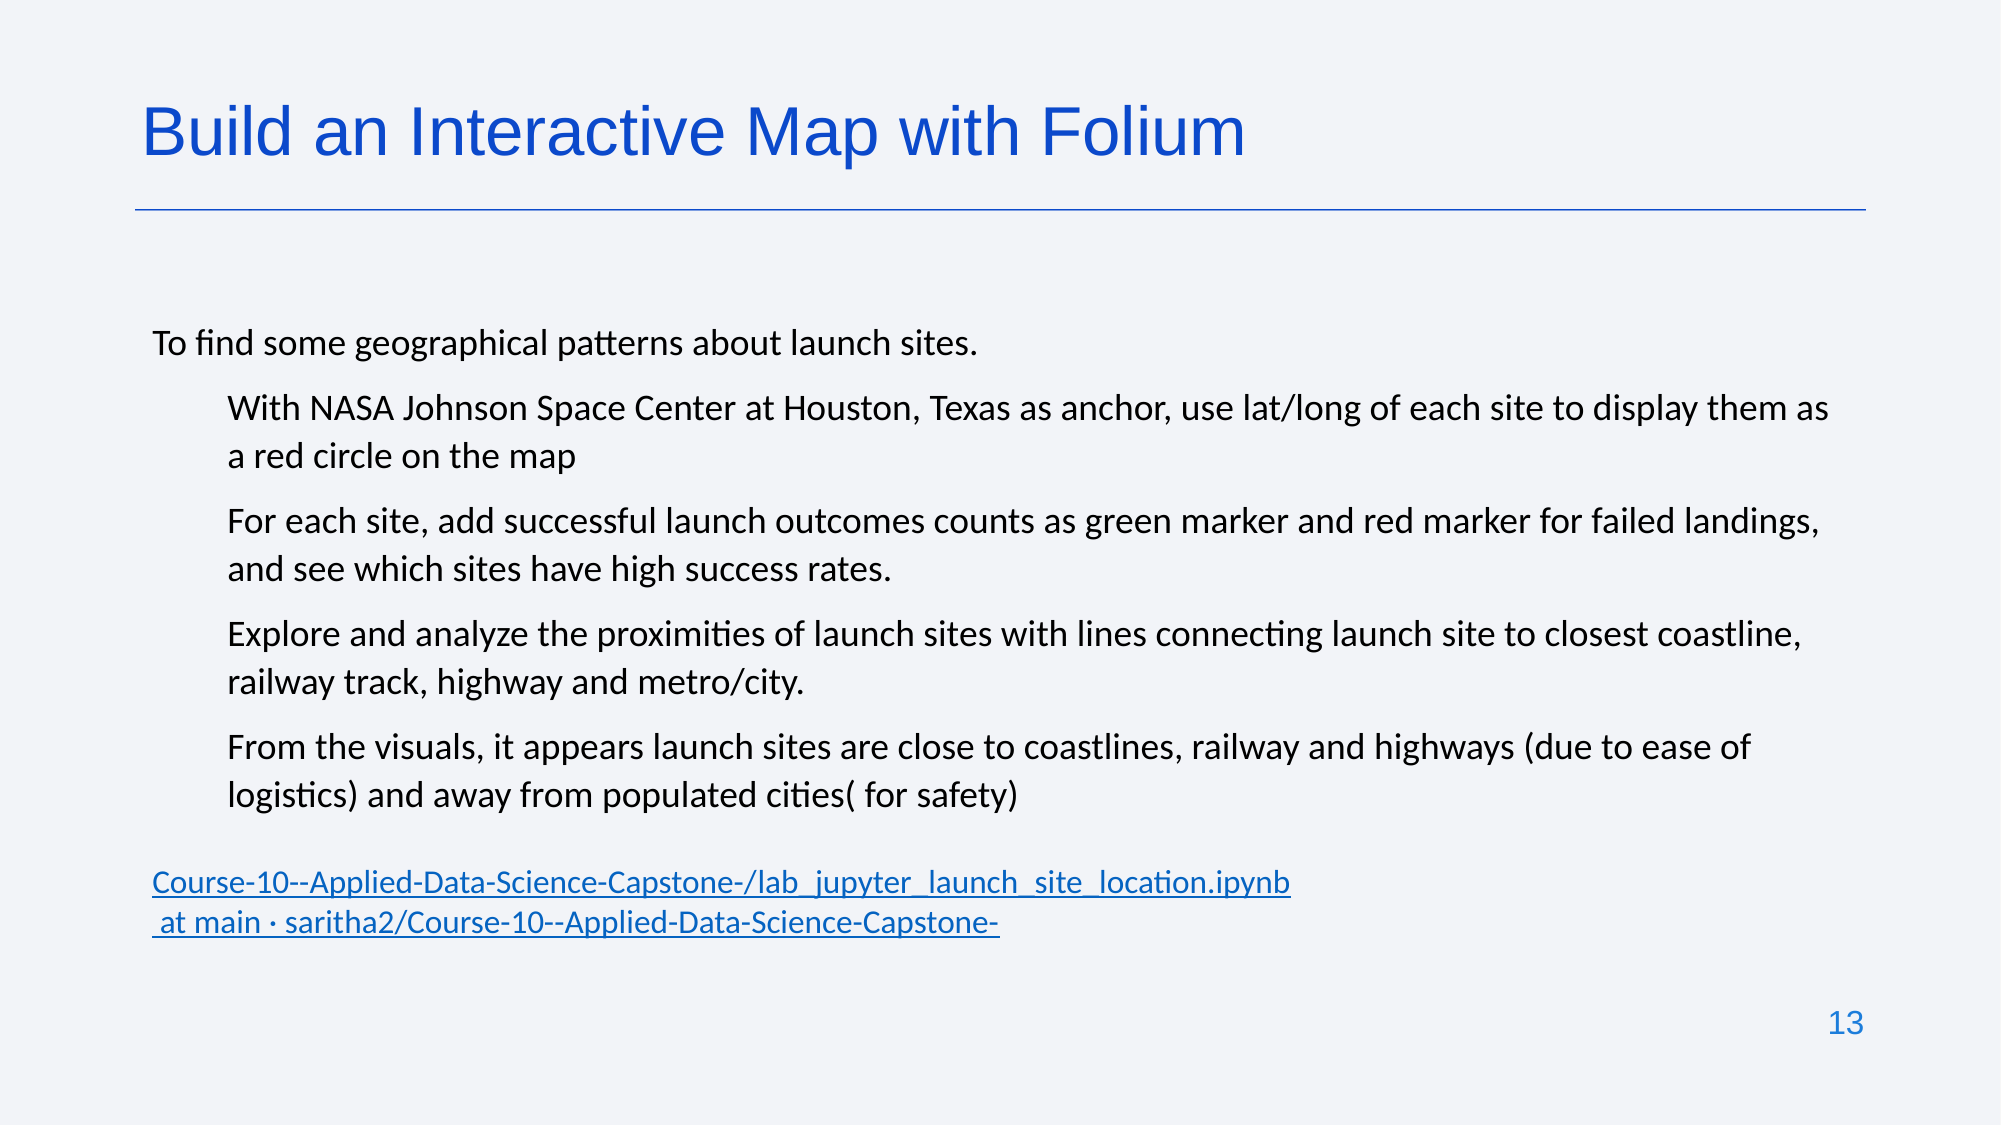

Build an Interactive Map with Folium
To find some geographical patterns about launch sites.
With NASA Johnson Space Center at Houston, Texas as anchor, use lat/long of each site to display them as a red circle on the map
For each site, add successful launch outcomes counts as green marker and red marker for failed landings, and see which sites have high success rates.
Explore and analyze the proximities of launch sites with lines connecting launch site to closest coastline, railway track, highway and metro/city.
From the visuals, it appears launch sites are close to coastlines, railway and highways (due to ease of logistics) and away from populated cities( for safety)
Course-10--Applied-Data-Science-Capstone-/lab_jupyter_launch_site_location.ipynb at main · saritha2/Course-10--Applied-Data-Science-Capstone-

13